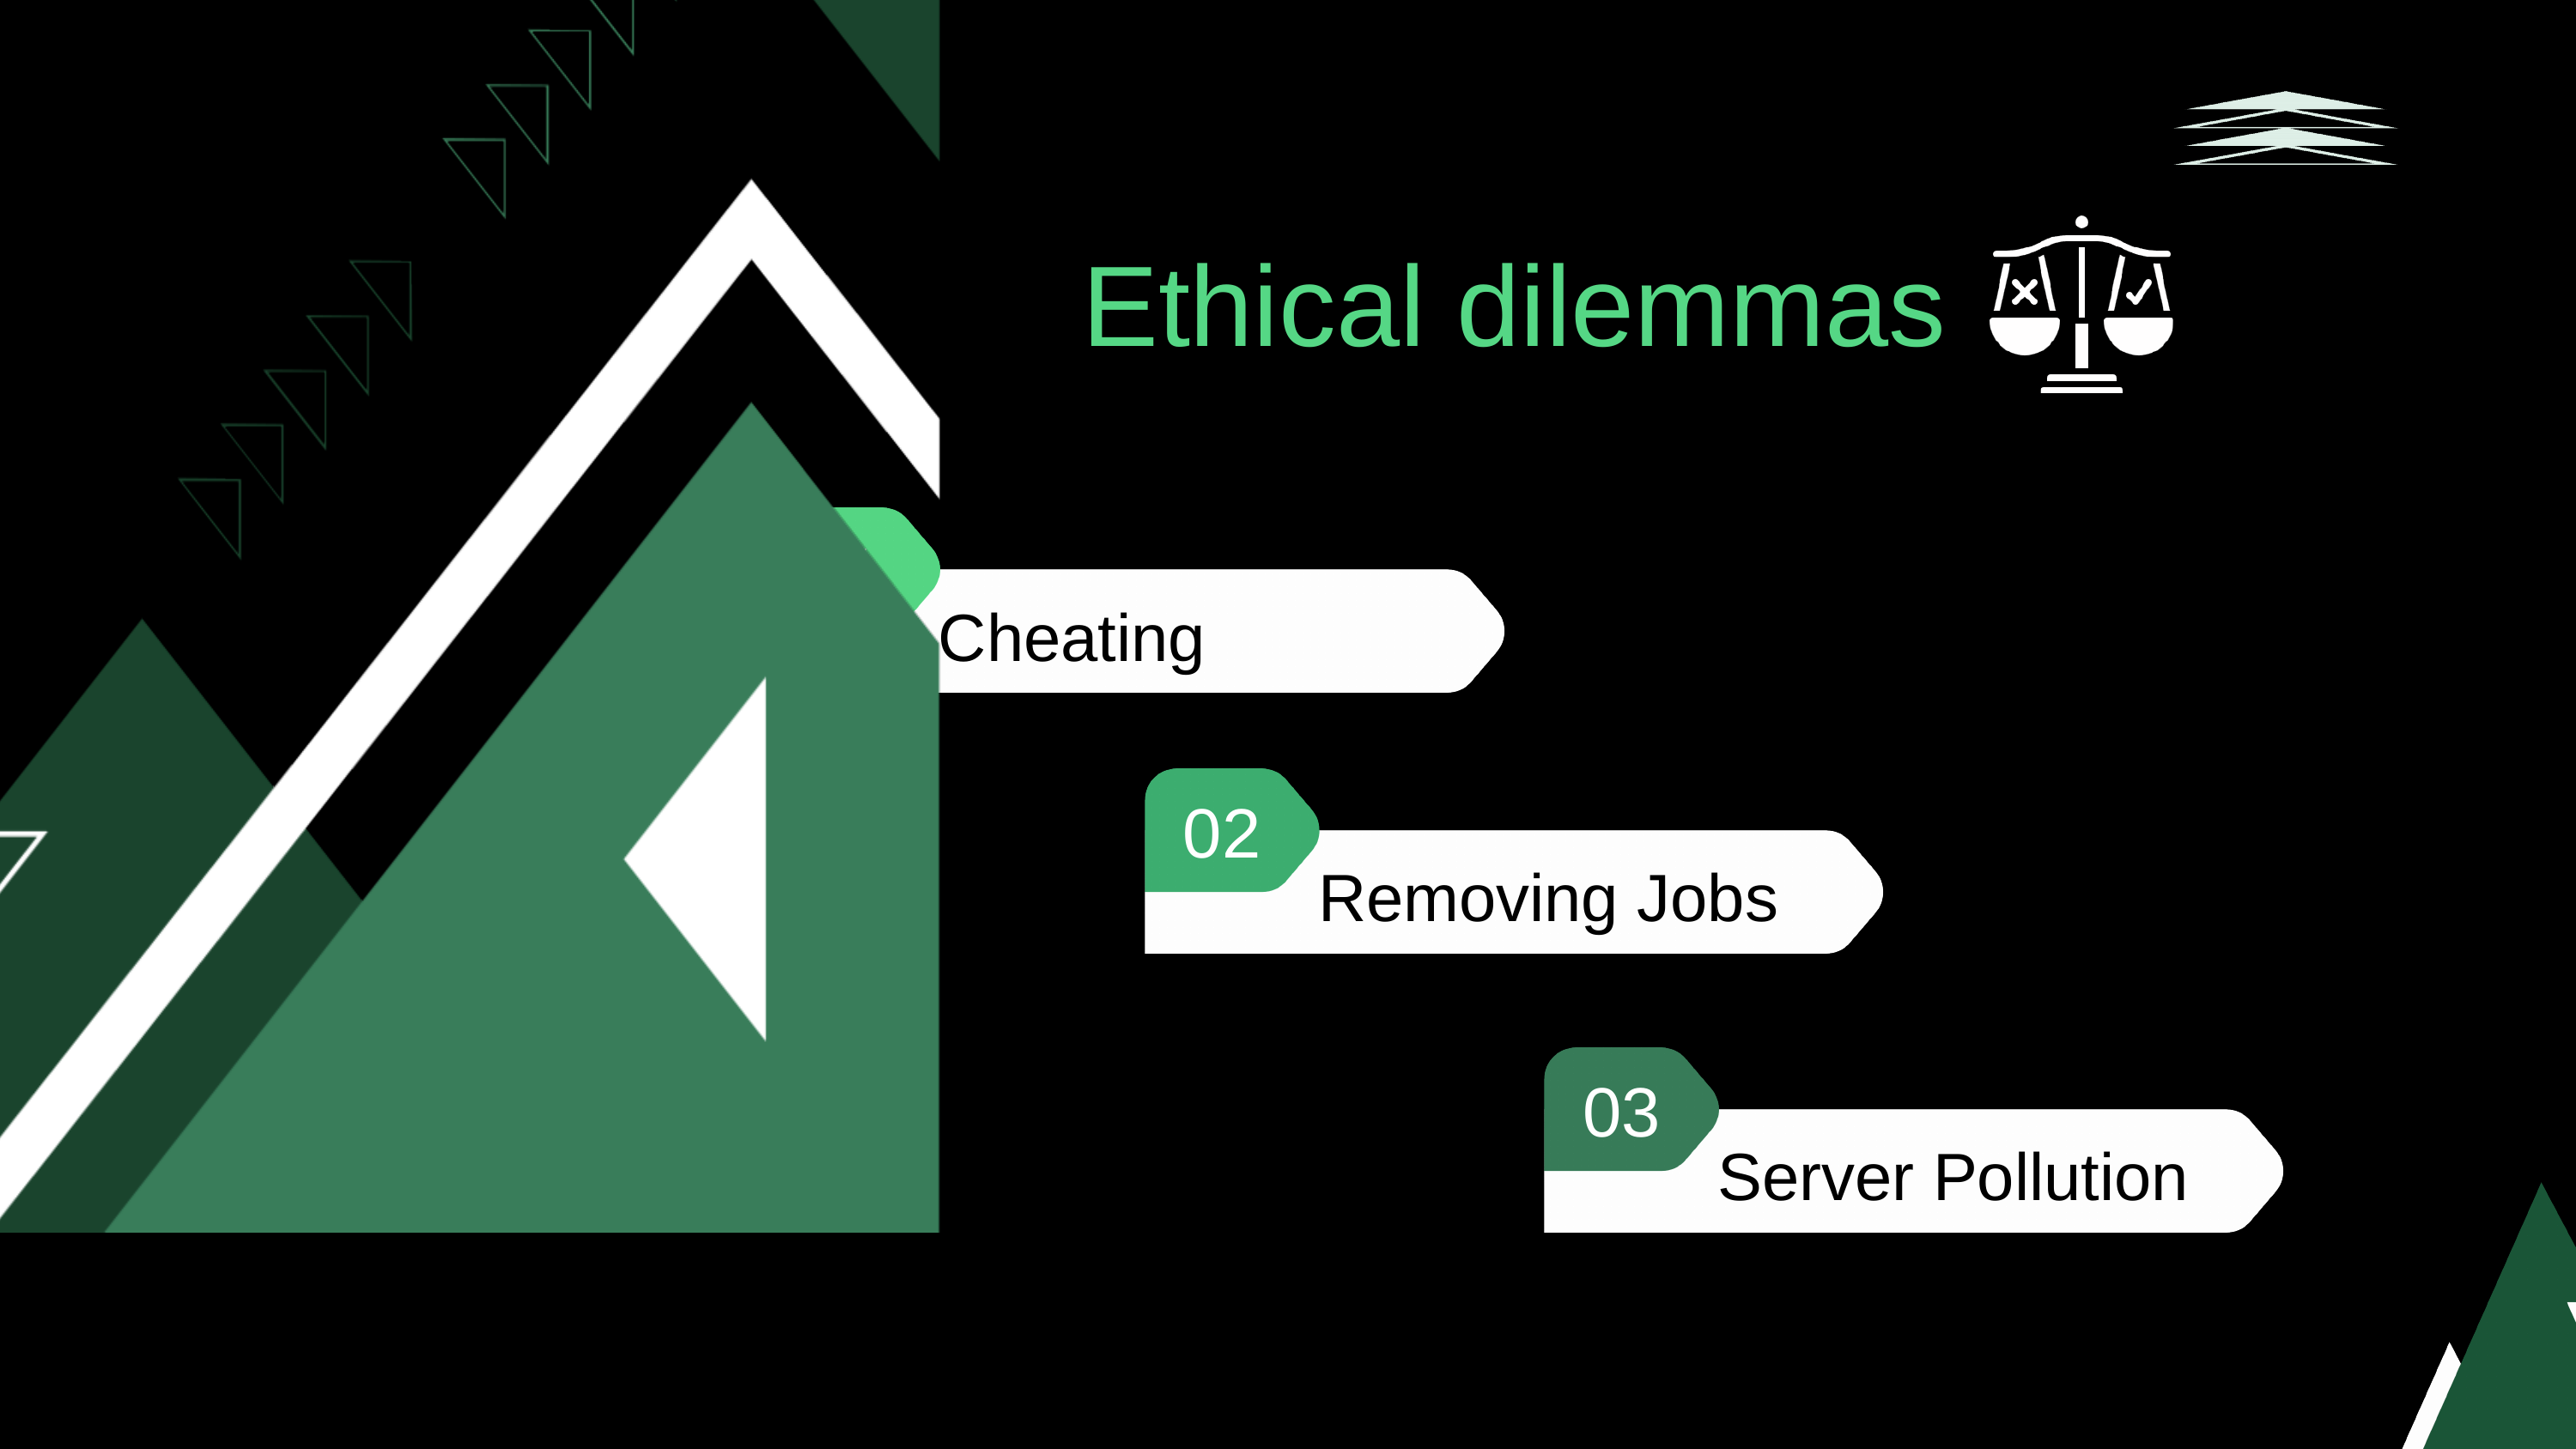

Ethical dilemmas

01
Cheating

02
Removing Jobs

03
Server Pollution